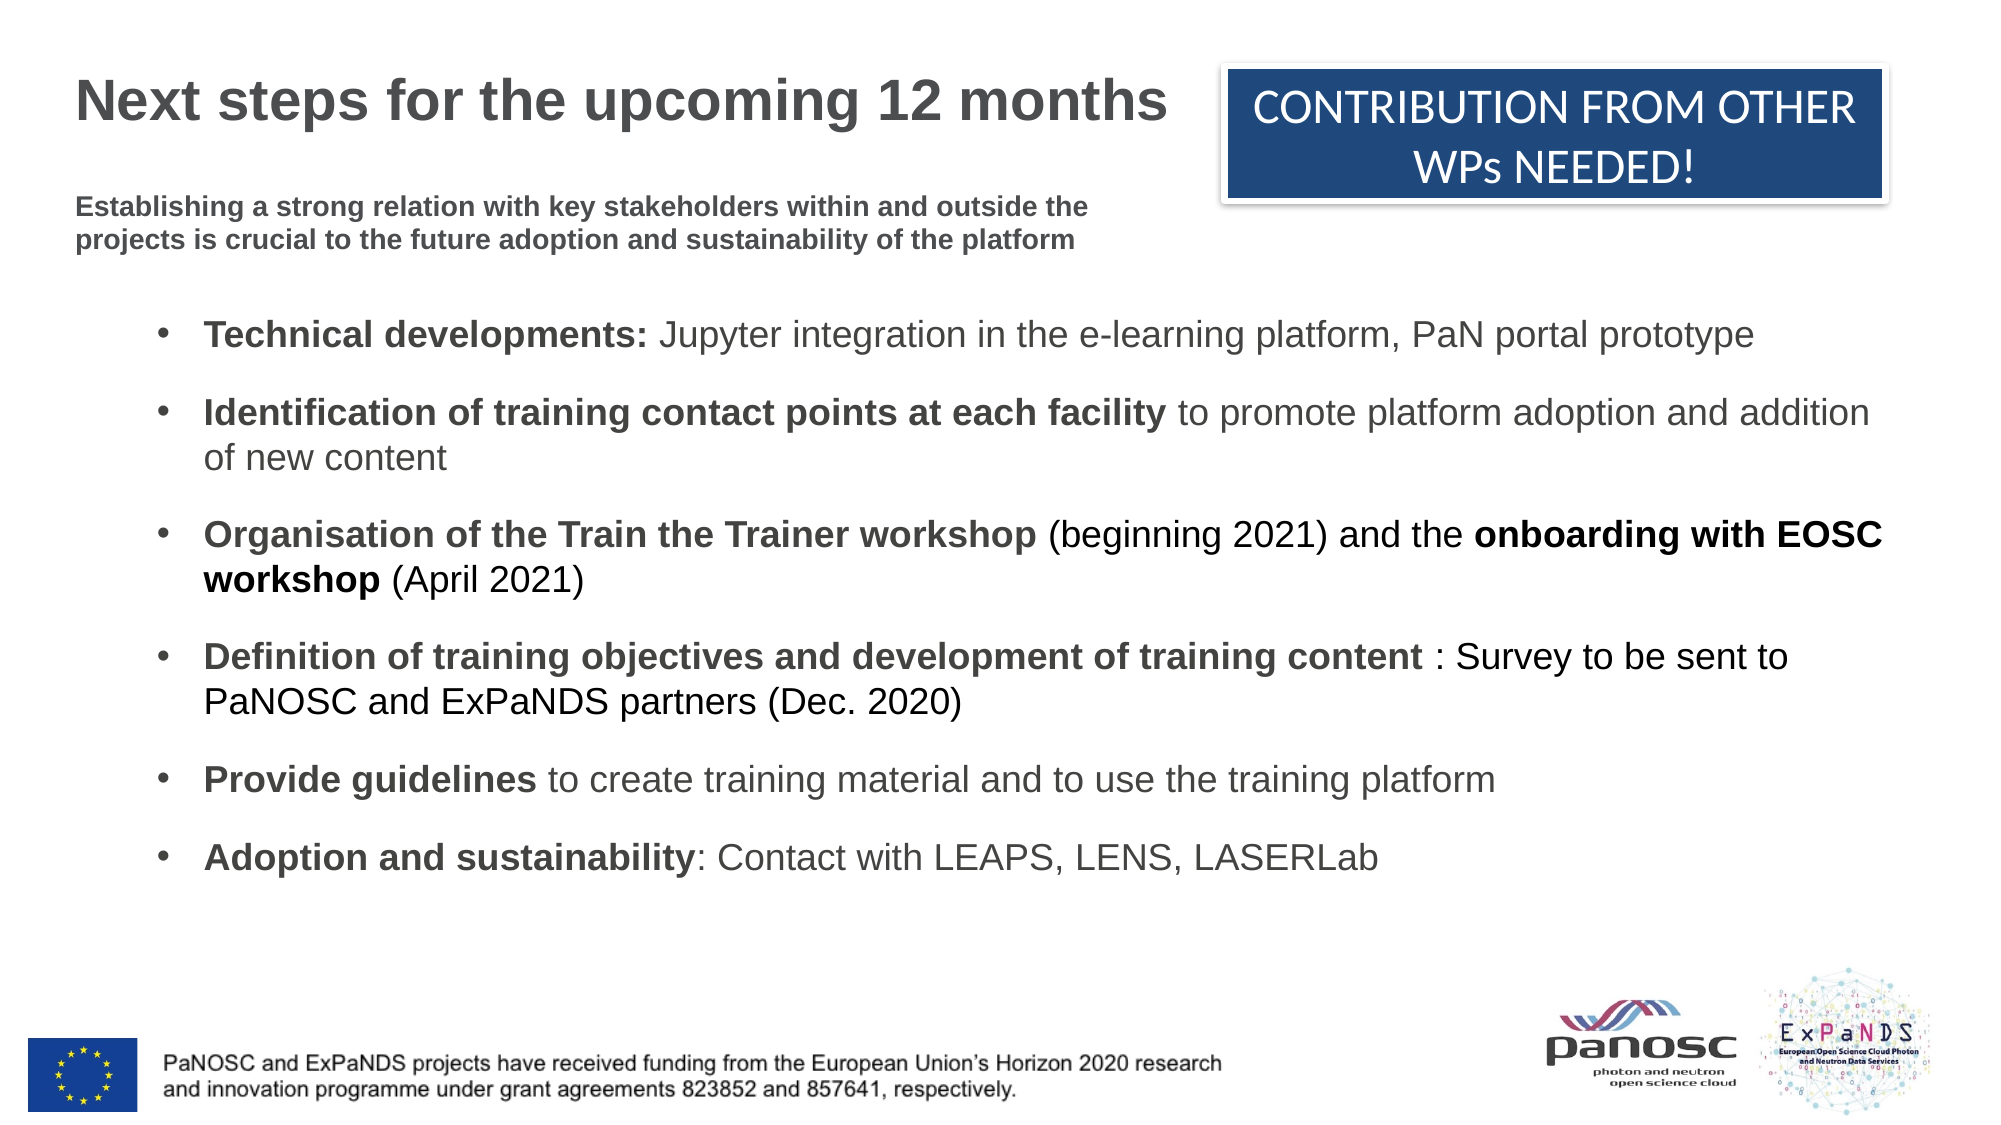

# Next steps for the upcoming 12 months
CONTRIBUTION FROM OTHER WPs NEEDED!
Establishing a strong relation with key stakeholders within and outside the projects is crucial to the future adoption and sustainability of the platform
Technical developments: Jupyter integration in the e-learning platform, PaN portal prototype
Identification of training contact points at each facility to promote platform adoption and addition of new content
Organisation of the Train the Trainer workshop (beginning 2021) and the onboarding with EOSC workshop (April 2021)
Definition of training objectives and development of training content : Survey to be sent to PaNOSC and ExPaNDS partners (Dec. 2020)
Provide guidelines to create training material and to use the training platform
Adoption and sustainability: Contact with LEAPS, LENS, LASERLab